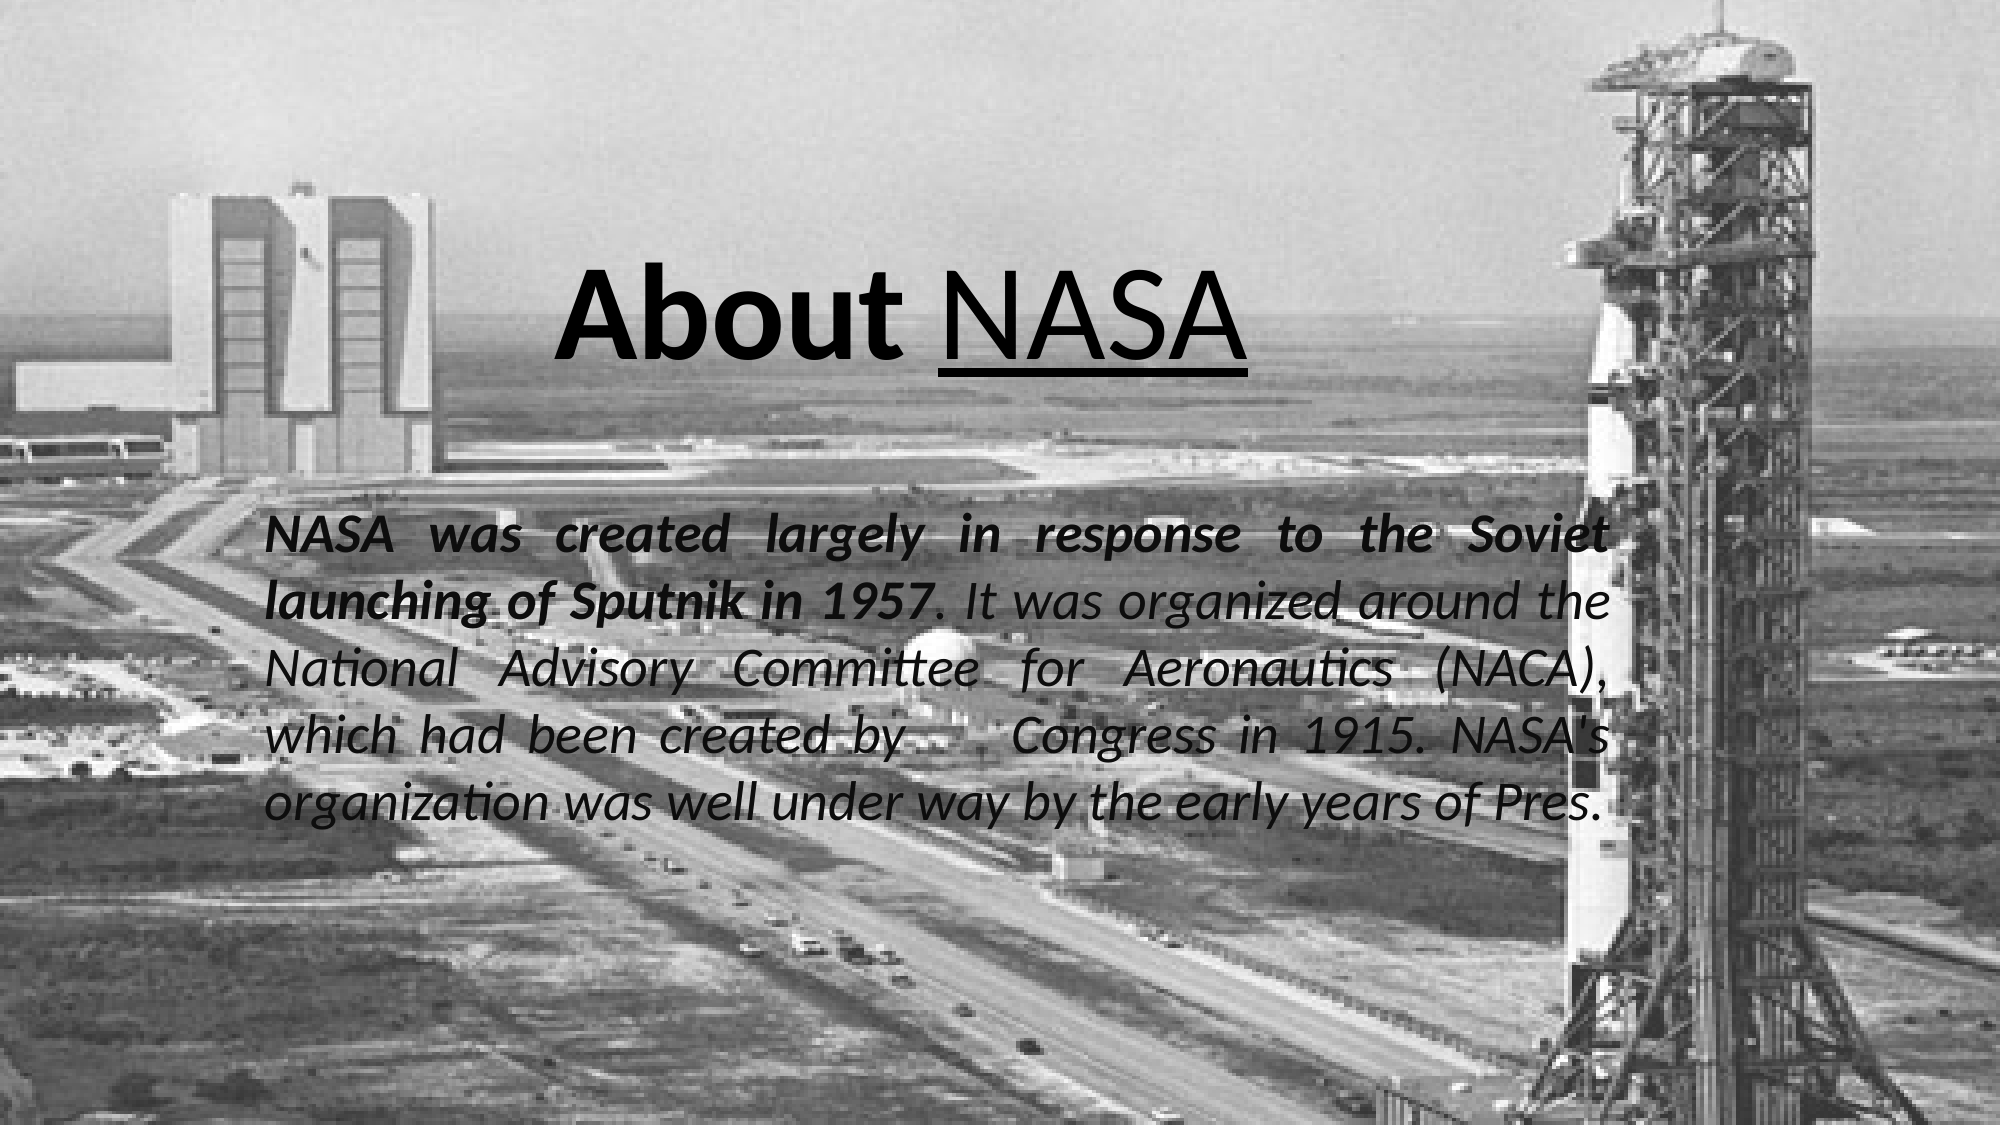

# About NASA
NASA was created largely in response to the Soviet launching of Sputnik in 1957. It was organized around the National Advisory Committee for Aeronautics (NACA), which had been created by     Congress in 1915. NASA's organization was well under way by the early years of Pres.